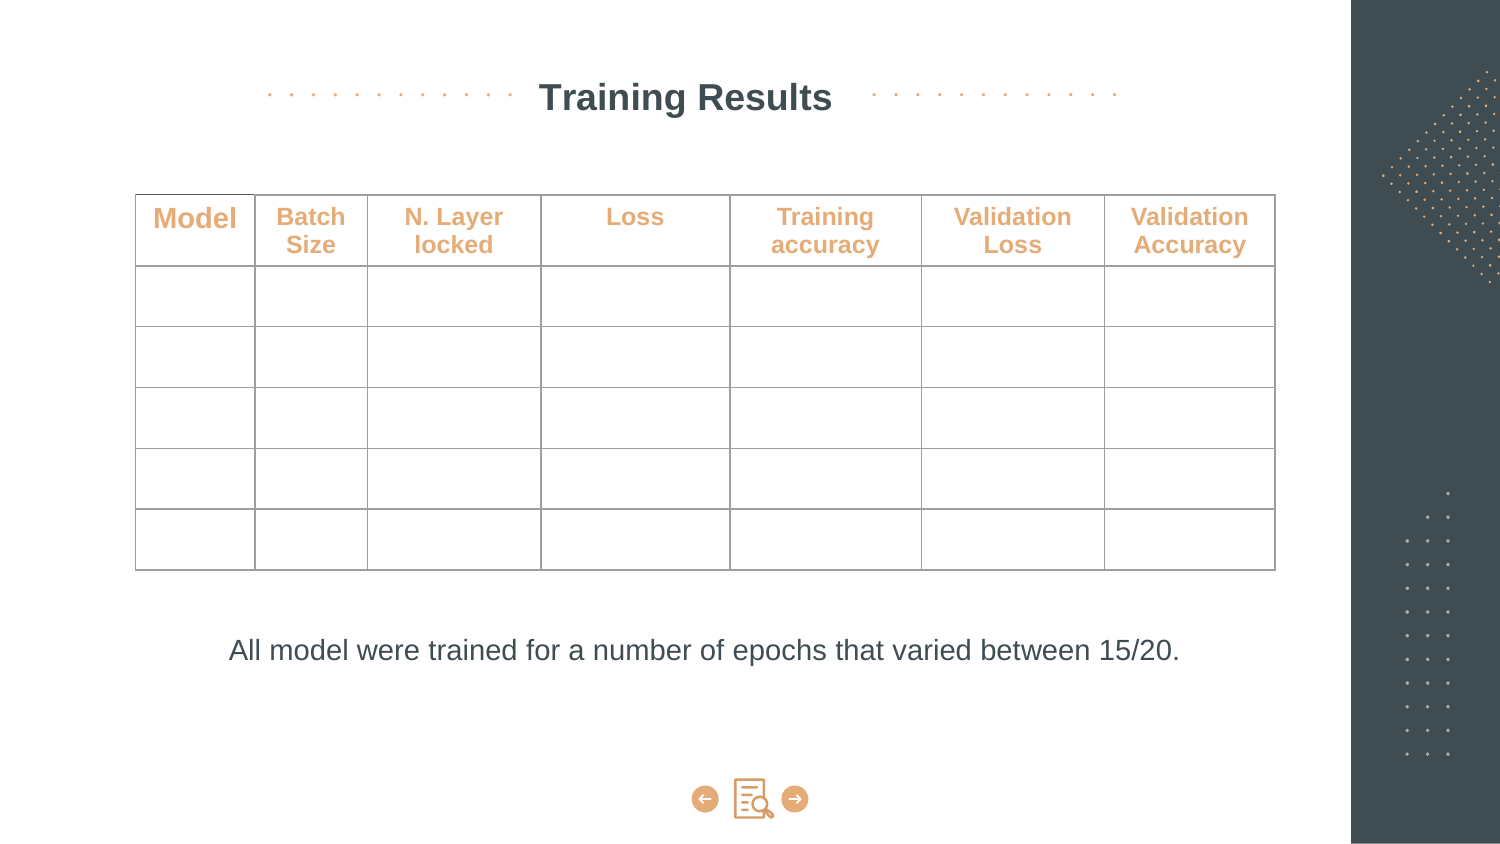

# Training Results

| Model | Batch Size | N. Layer locked | Loss | Training accuracy | Validation Loss | Validation Accuracy |
| --- | --- | --- | --- | --- | --- | --- |
|  |  |  |  |  |  |  |
|  |  |  |  |  |  |  |
|  |  |  |  |  |  |  |
|  |  |  |  |  |  |  |
|  |  |  |  |  |  |  |
All model were trained for a number of epochs that varied between 15/20.